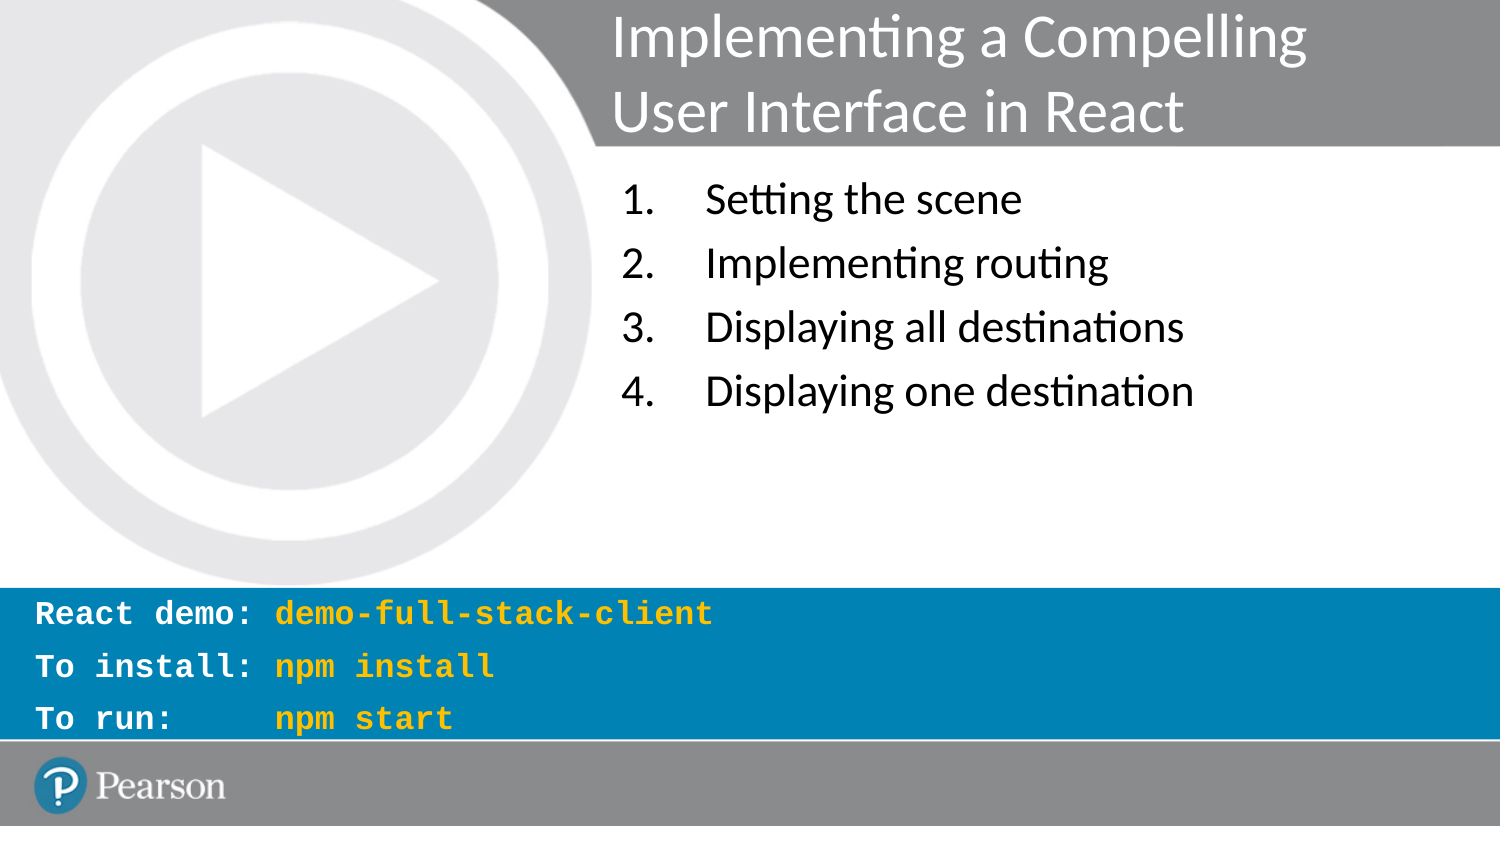

# Implementing a Compelling User Interface in React
Setting the scene
Implementing routing
Displaying all destinations
Displaying one destination

 React demo: demo-full-stack-client
 To install: npm install
 To run:     npm start